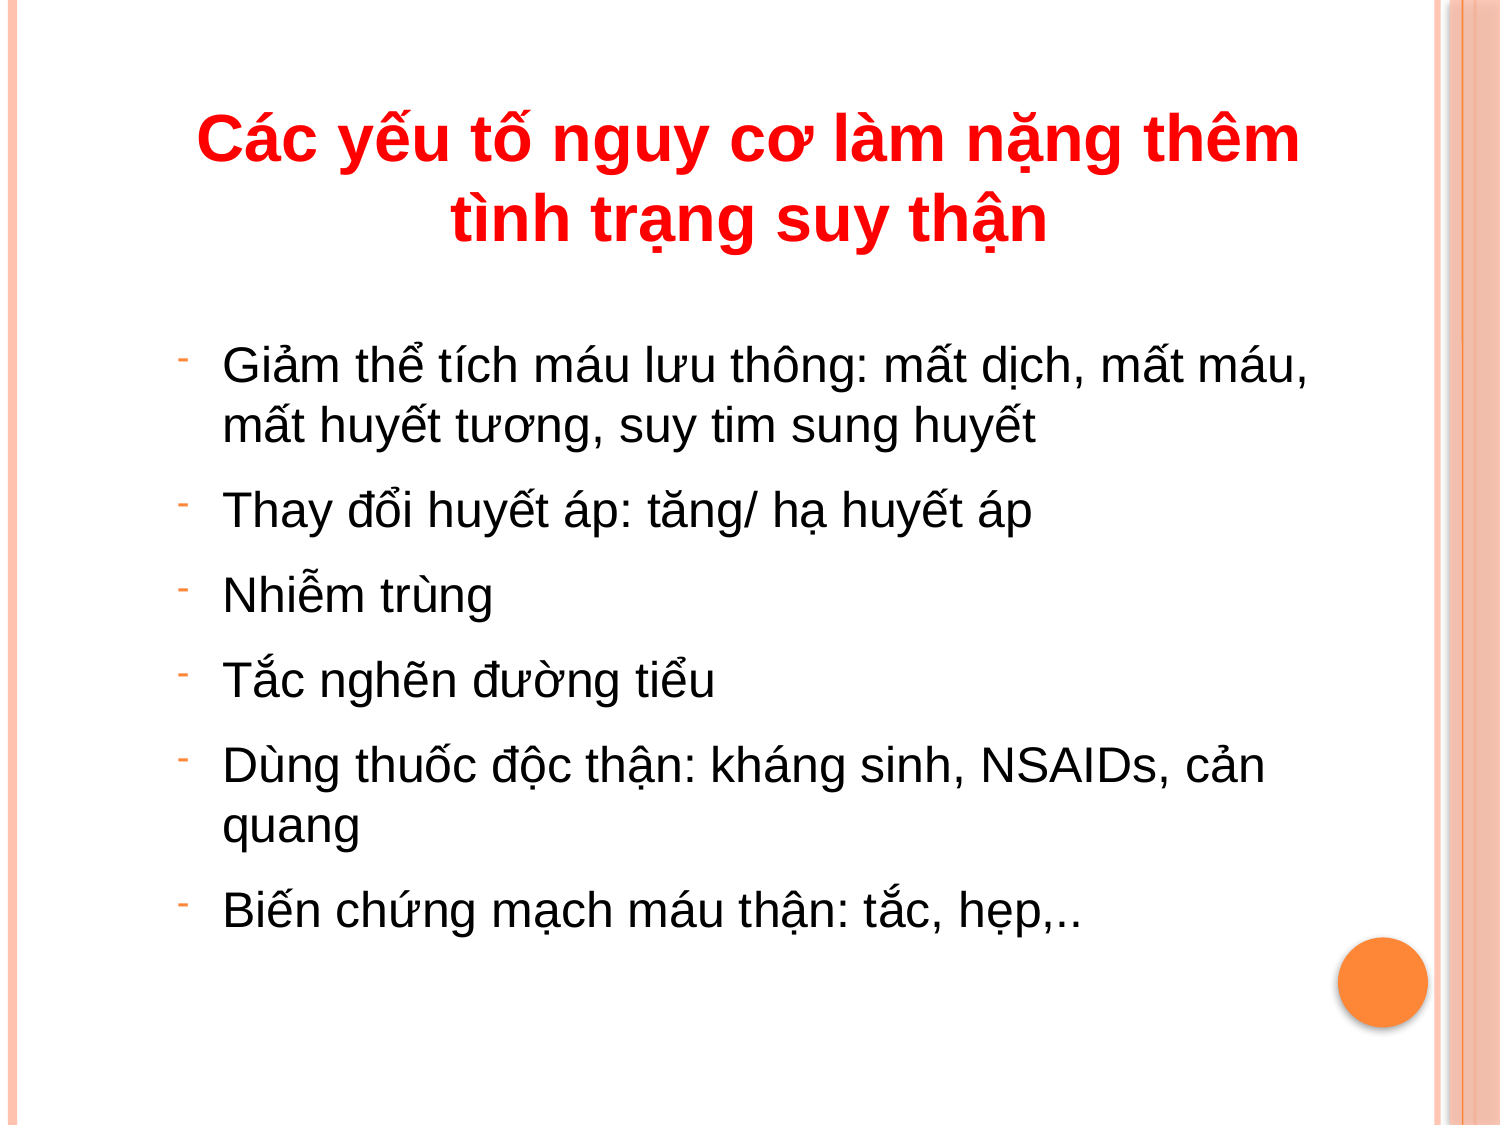

Các yếu tố nguy cơ làm nặng thêm tình trạng suy thận
Giảm thể tích máu lưu thông: mất dịch, mất máu, mất huyết tương, suy tim sung huyết
Thay đổi huyết áp: tăng/ hạ huyết áp
Nhiễm trùng
Tắc nghẽn đường tiểu
Dùng thuốc độc thận: kháng sinh, NSAIDs, cản quang
Biến chứng mạch máu thận: tắc, hẹp,..